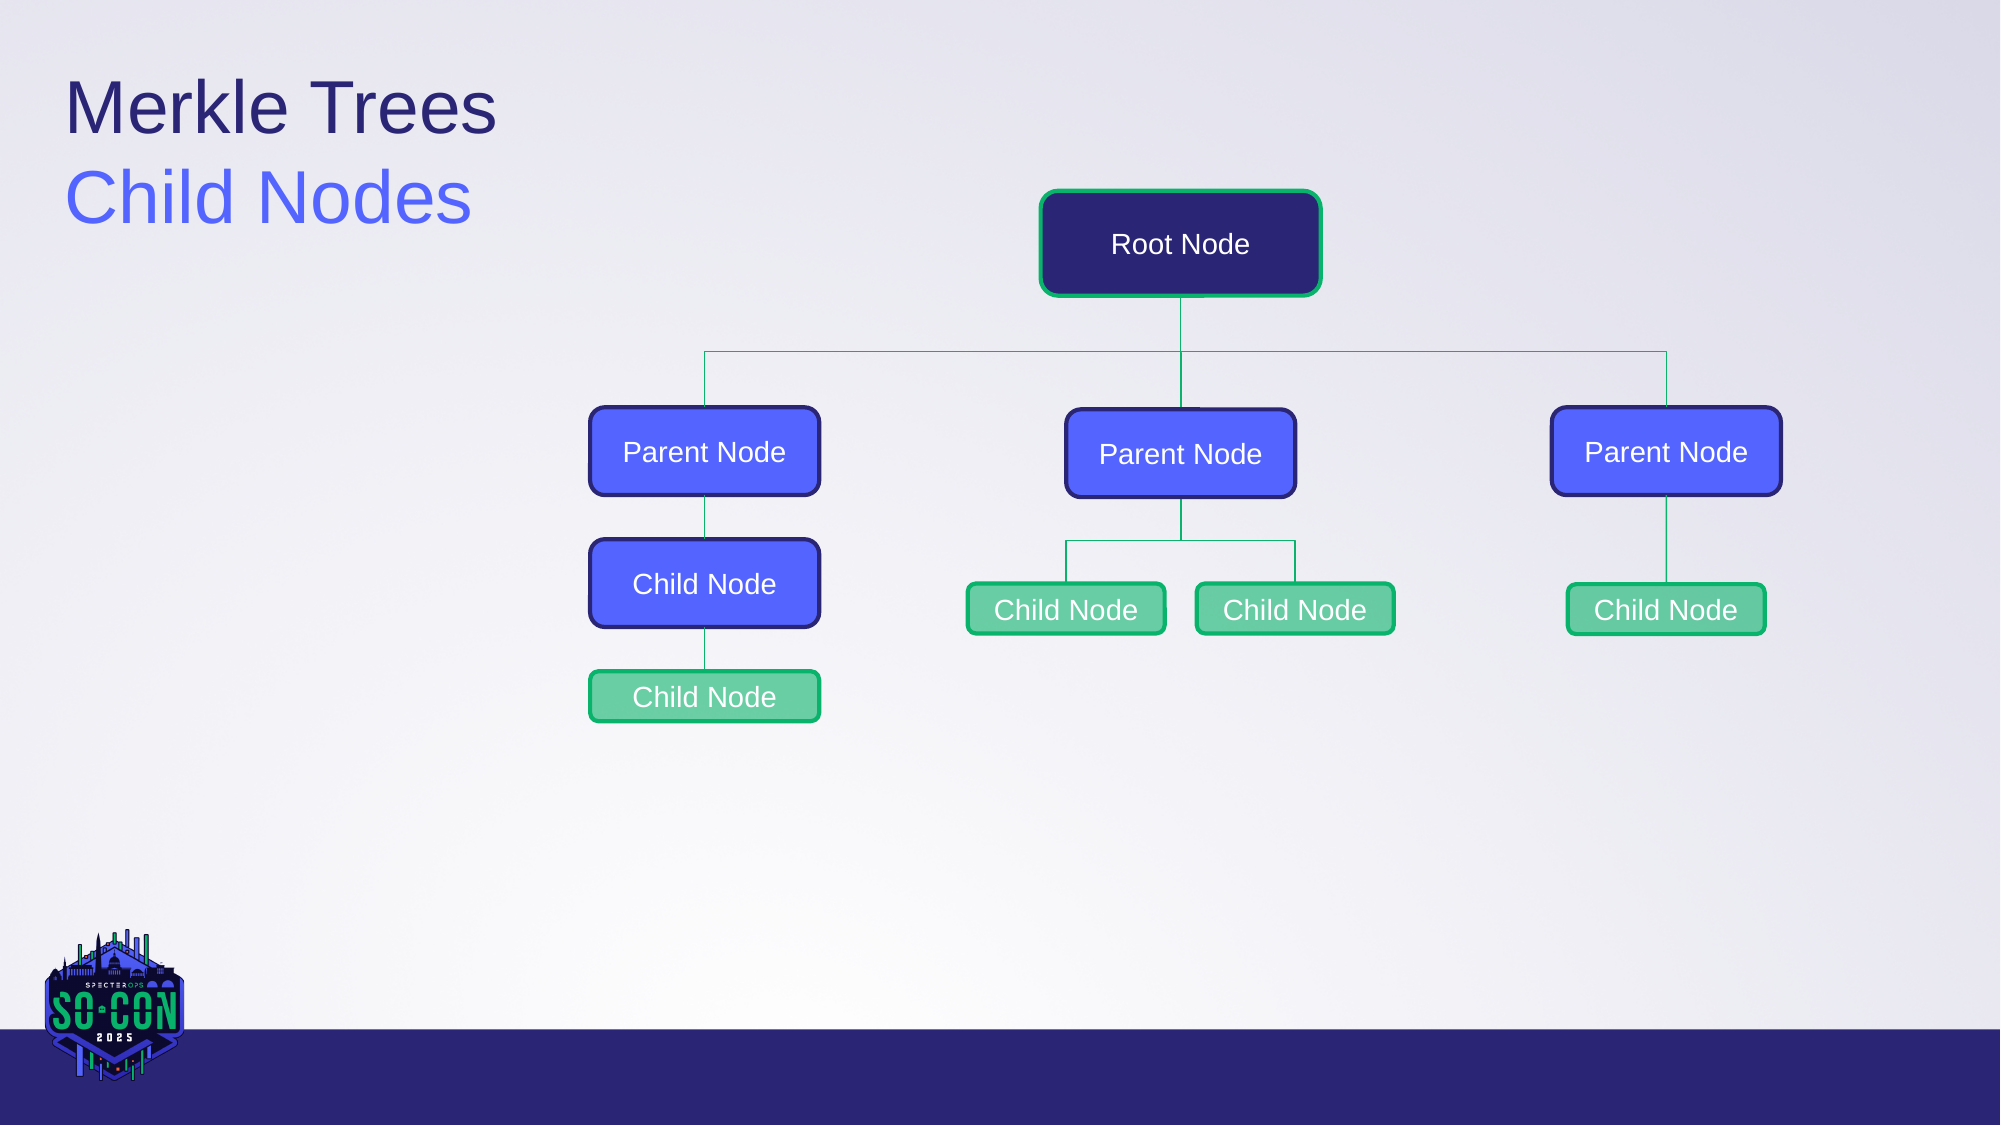

Merkle Trees
Child Nodes
Root Node
Parent Node
Parent Node
Parent Node
Child Node
Child Node
Child Node
Child Node
Child Node